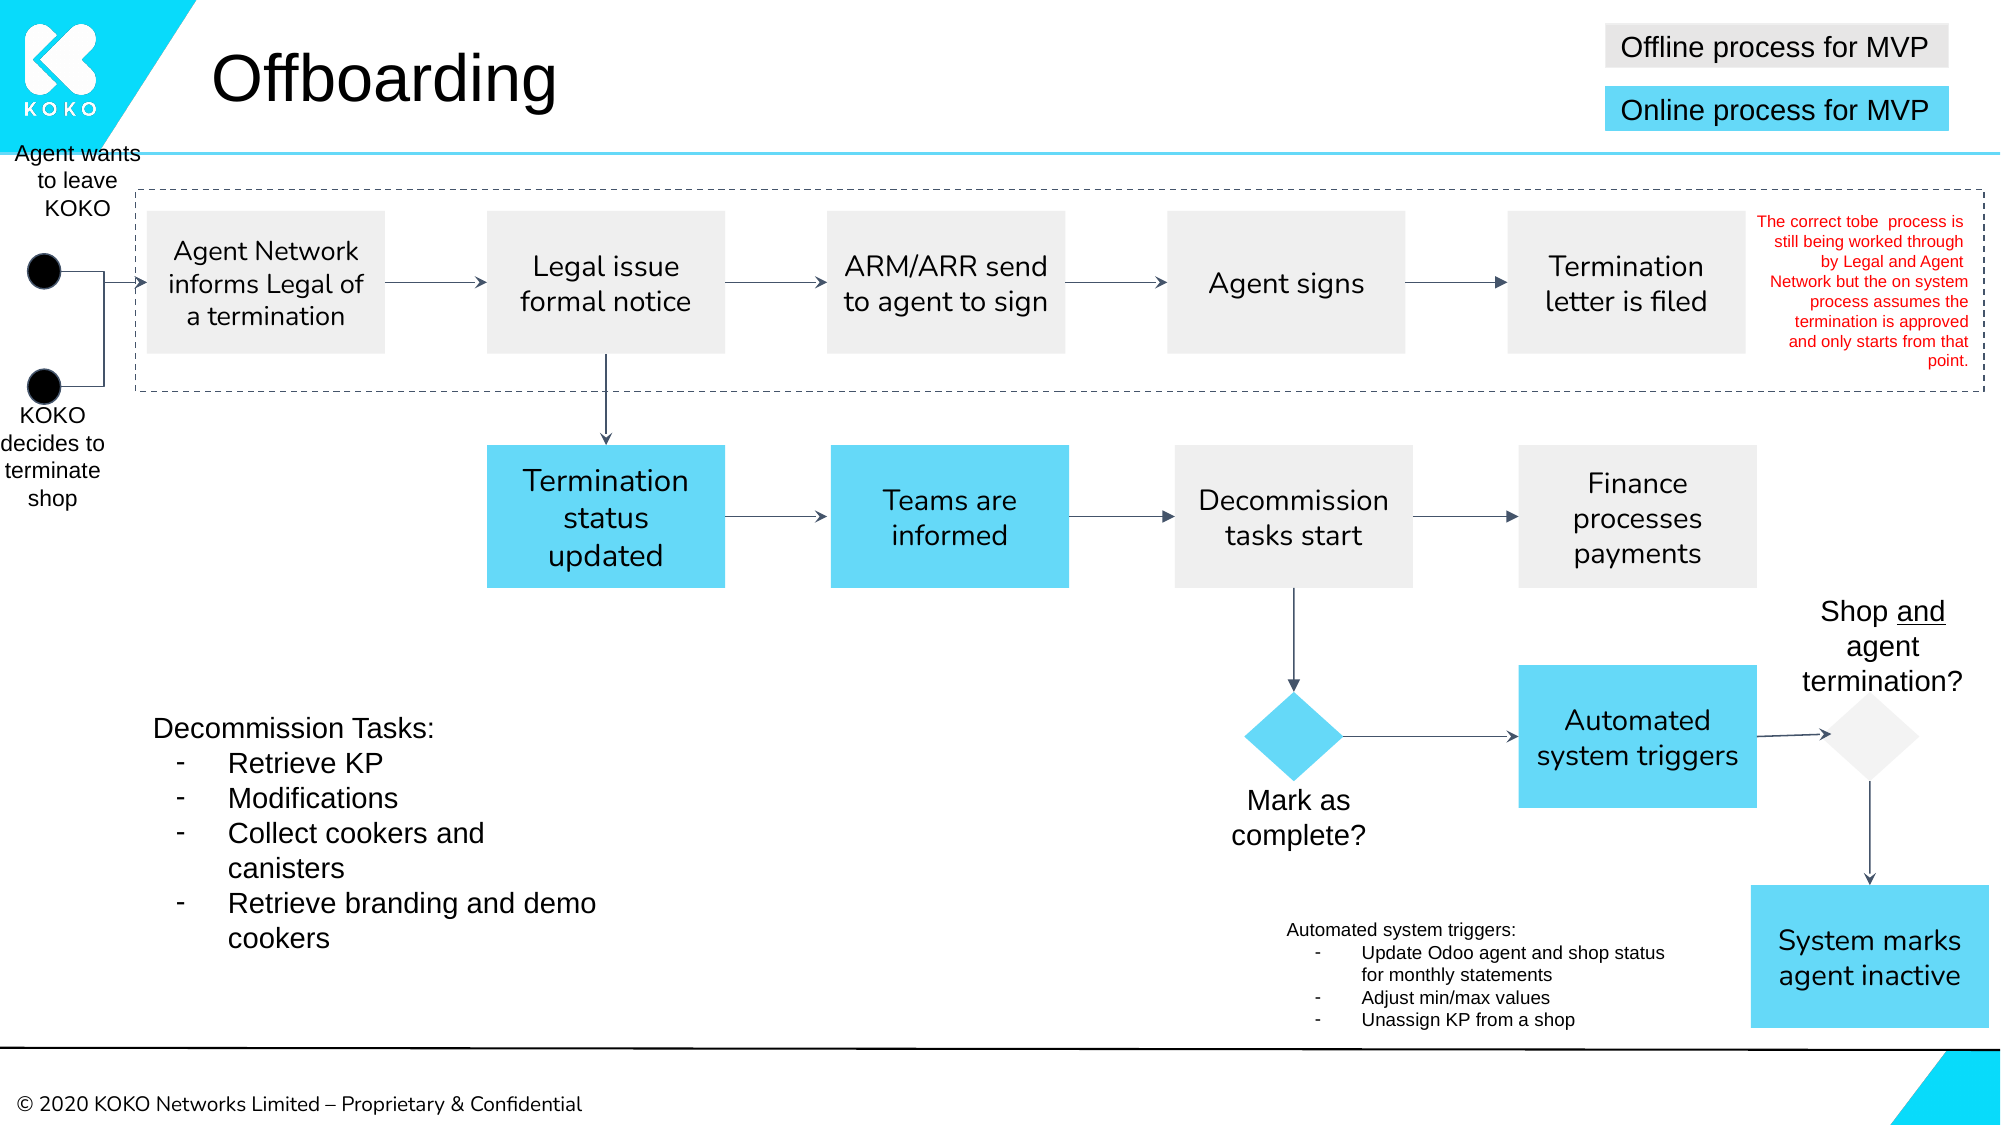

Offline process for MVP
# Offboarding
Online process for MVP
Agent wants to leave KOKO
The correct tobe  process is
still being worked through
by Legal and Agent
Network but the on system
process assumes the
termination is approved
and only starts from that
point.
Agent Network informs Legal of a termination
Legal issue formal notice
ARM/ARR send to agent to sign
Agent signs
Termination letter is filed

KOKO decides to terminate shop
Termination status updated
Teams are informed
Decommission tasks start
Finance processes payments
Shop and agent termination?
Automated system triggers

Decommission Tasks:
Retrieve KP
Modifications
Collect cookers and canisters
Retrieve branding and demo cookers
21
Mark as complete?
System marks agent inactive
Automated system triggers:
Update Odoo agent and shop status for monthly statements
Adjust min/max values
Unassign KP from a shop